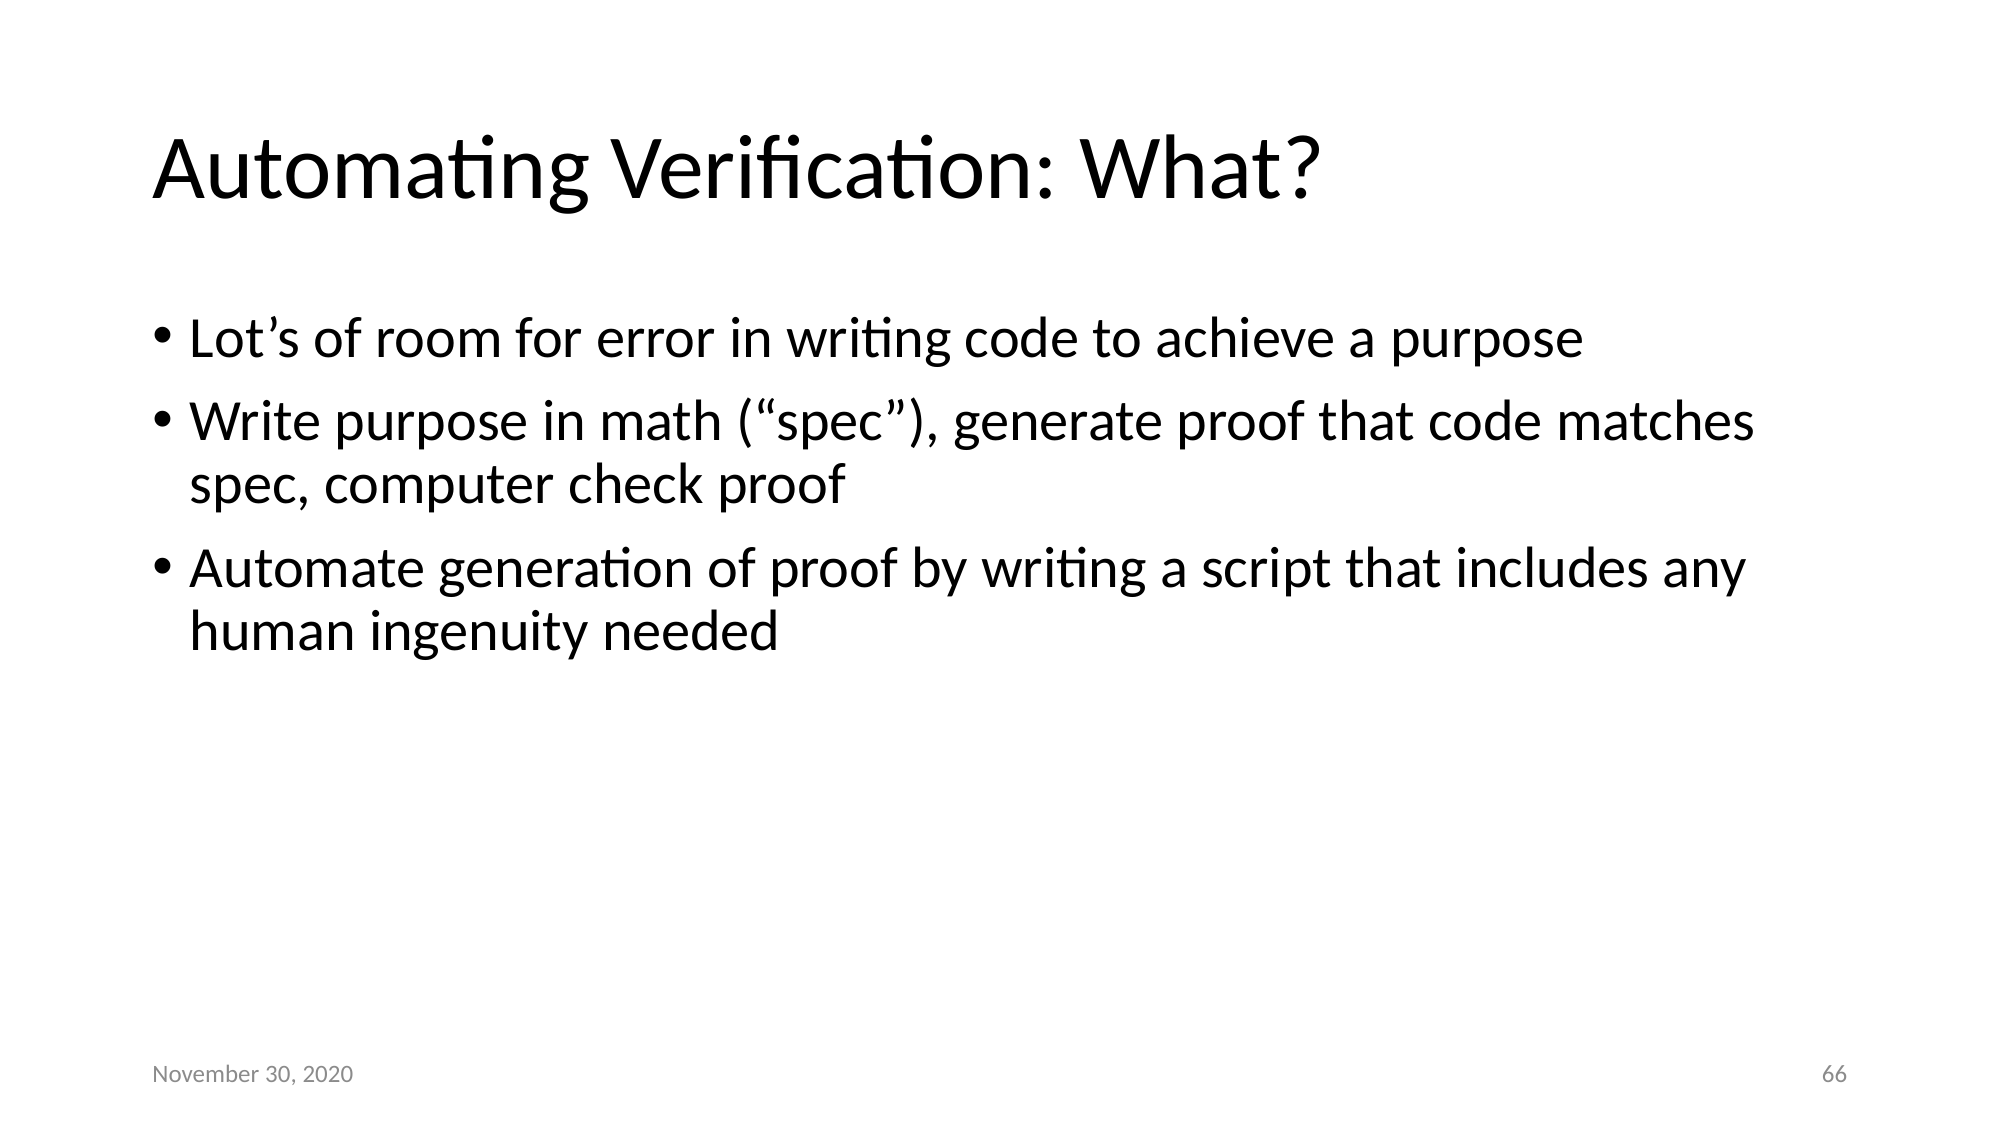

# Automating Verification: What?
Lot’s of room for error in writing code to achieve a purpose
Write purpose in math (“spec”), generate proof that code matches spec, computer check proof
Automate generation of proof by writing a script that includes any human ingenuity needed
November 30, 2020
66